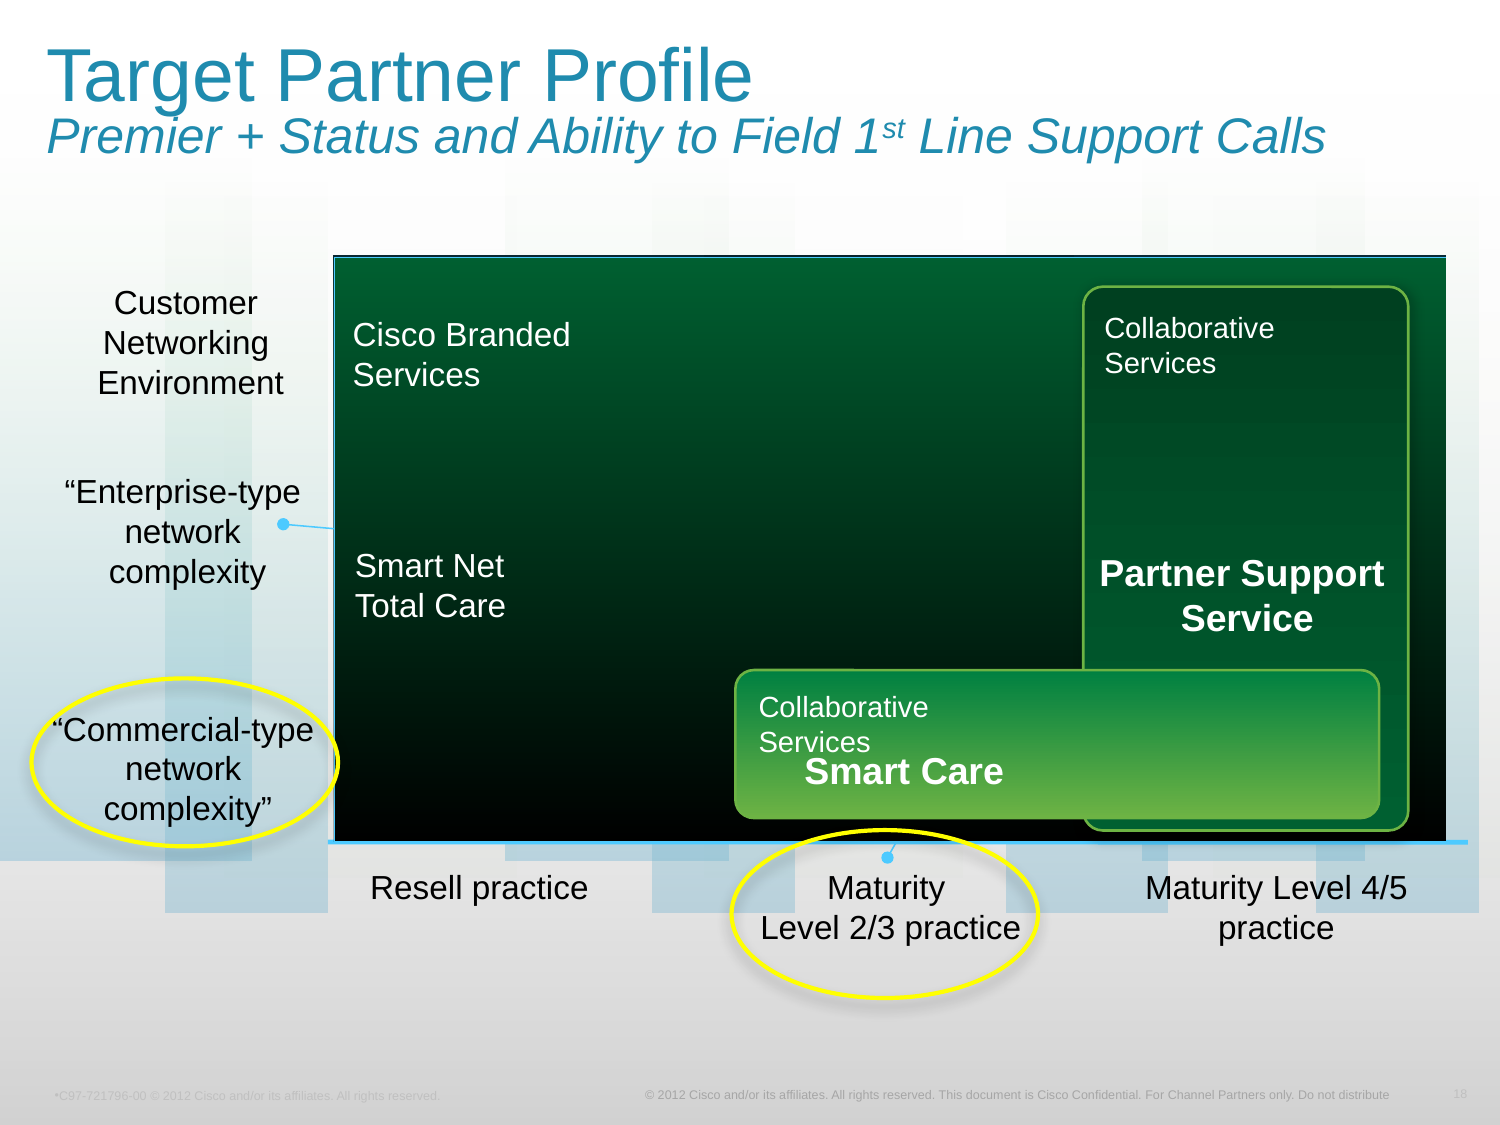

# Target Partner Profile Premier + Status and Ability to Field 1st Line Support Calls

Customer
Networking
Environment

Collaborative Services
Partner Support
Service
Cisco Branded
Services
“Enterprise-type
network
complexity

Customer
Segments
Smart Net
Total Care

Collaborative Services
Smart Care

Partner Maturity
“Commercial-type
network
complexity”

Resell practice
Maturity
Level 2/3 practice
Maturity Level 4/5
practice